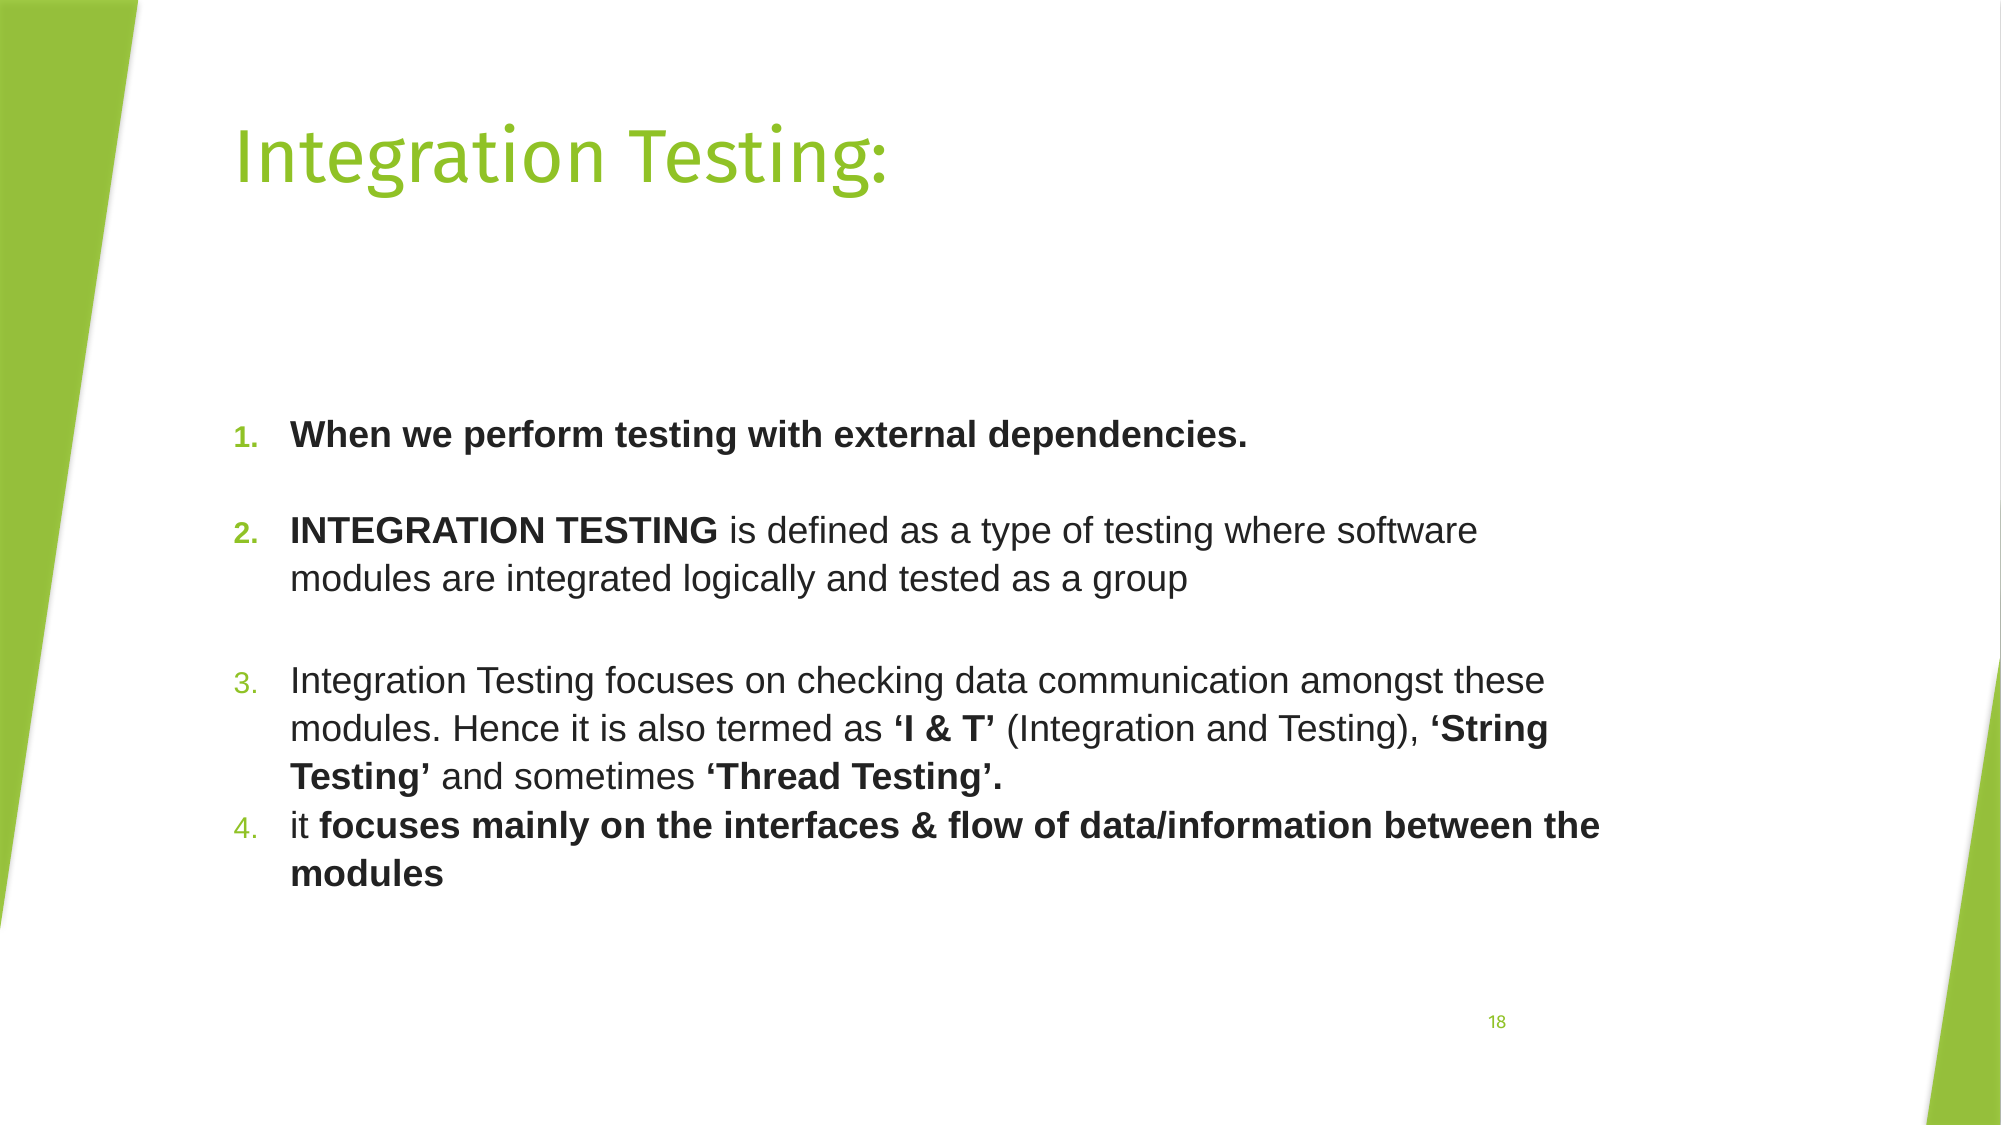

# Integration Testing:

When we perform testing with external dependencies.

INTEGRATION TESTING is defined as a type of testing where software modules are integrated logically and tested as a group

Integration Testing focuses on checking data communication amongst these modules. Hence it is also termed as ‘I & T’ (Integration and Testing), ‘String Testing’ and sometimes ‘Thread Testing’.
it focuses mainly on the interfaces & flow of data/information between the modules

18